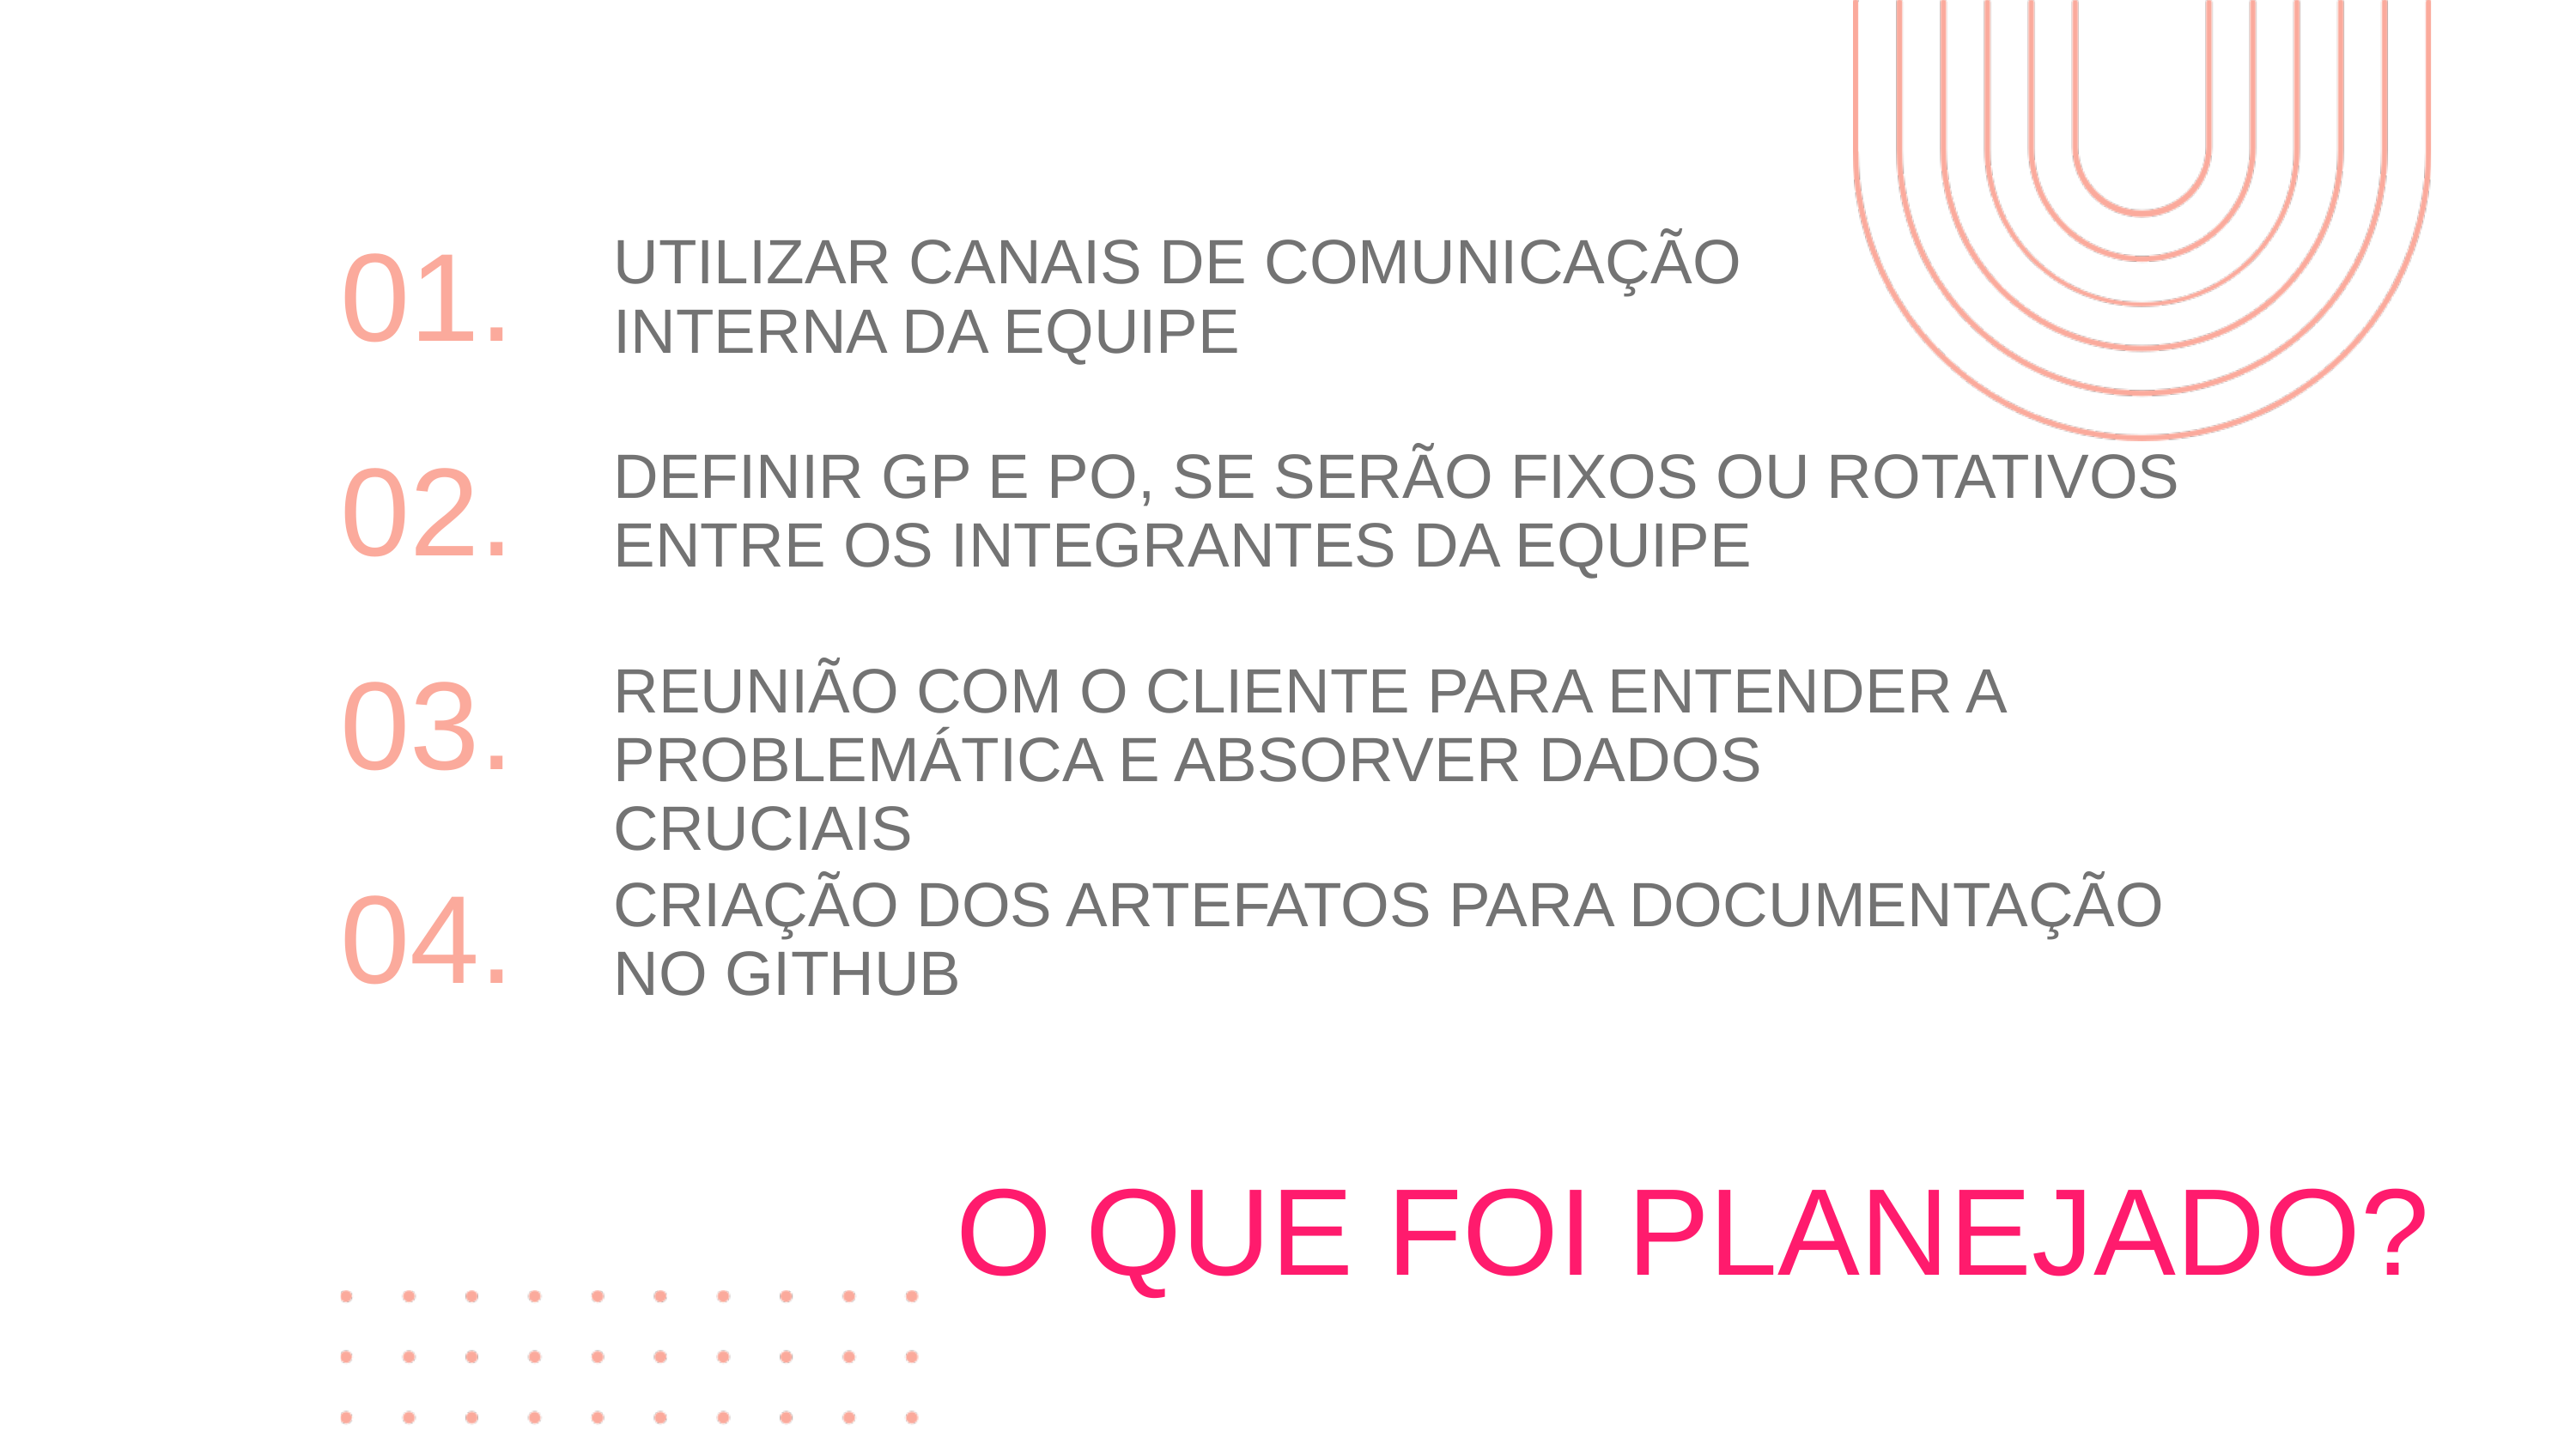

UTILIZAR CANAIS DE COMUNICAÇÃO INTERNA DA EQUIPE
01.
DEFINIR GP E PO, SE SERÃO FIXOS OU ROTATIVOS ENTRE OS INTEGRANTES DA EQUIPE
02.
REUNIÃO COM O CLIENTE PARA ENTENDER A PROBLEMÁTICA E ABSORVER DADOS CRUCIAIS
03.
CRIAÇÃO DOS ARTEFATOS PARA DOCUMENTAÇÃO NO GITHUB
04.
O QUE FOI PLANEJADO?